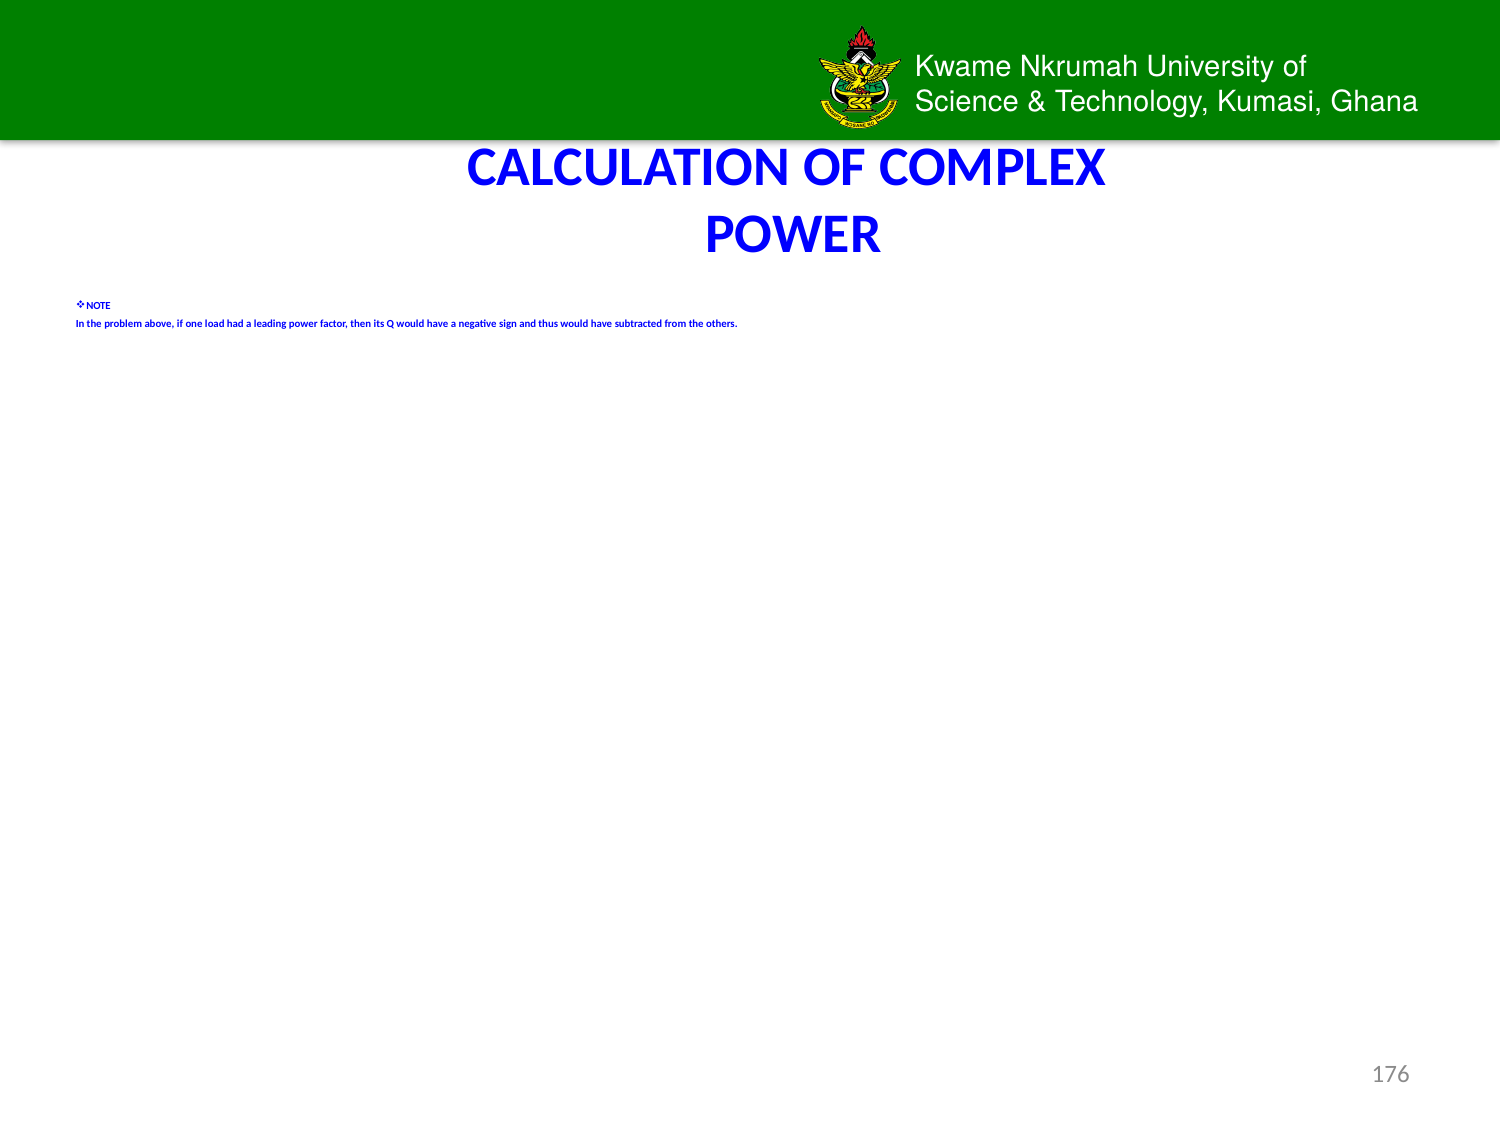

# CALCULATION OF COMPLEX POWER

NOTE
In the problem above, if one load had a leading power factor, then its Q would have a negative sign and thus would have subtracted from the others.

176